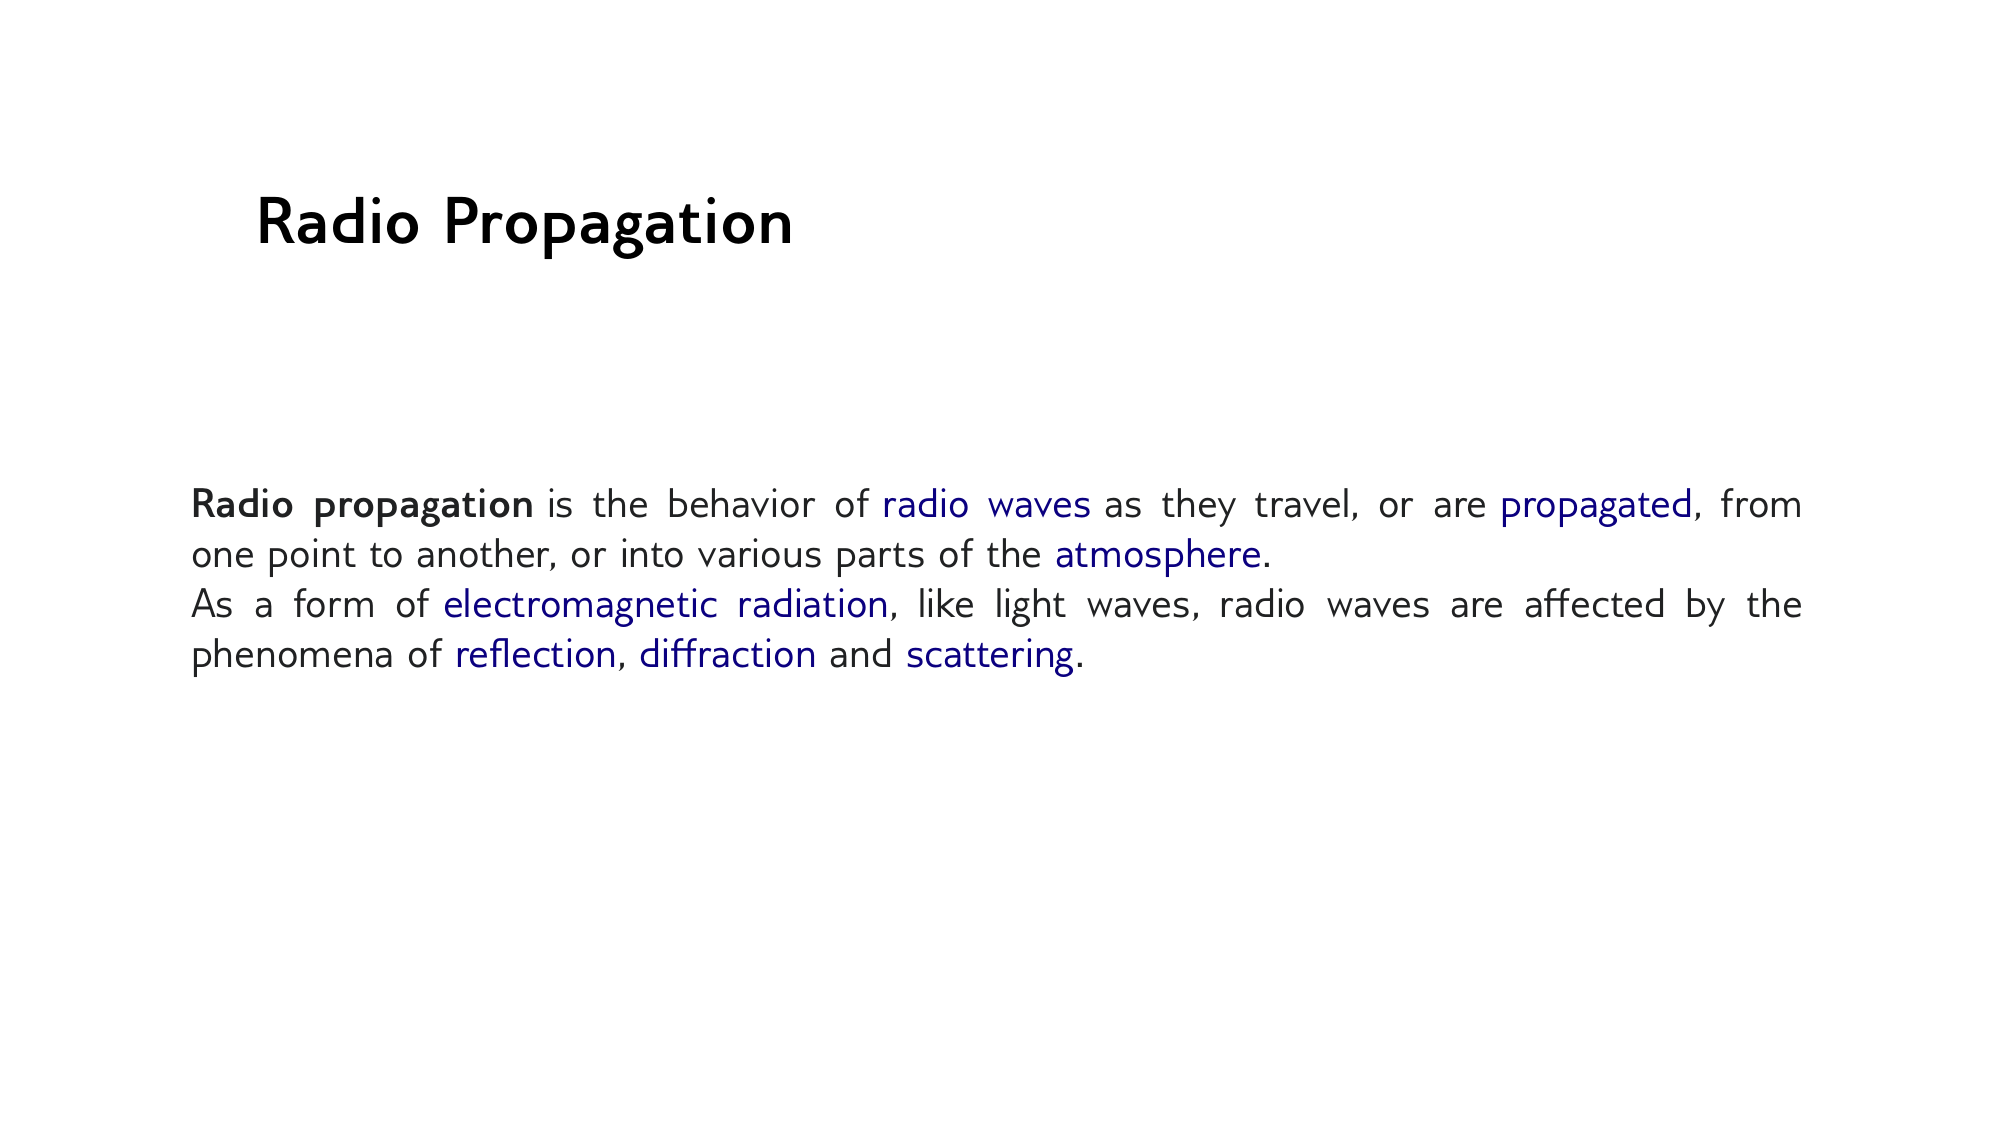

Radio Propagation
Radio propagation is the behavior of radio waves as they travel, or are propagated, from one point to another, or into various parts of the atmosphere.
As a form of electromagnetic radiation, like light waves, radio waves are affected by the phenomena of reflection, diffraction and scattering.